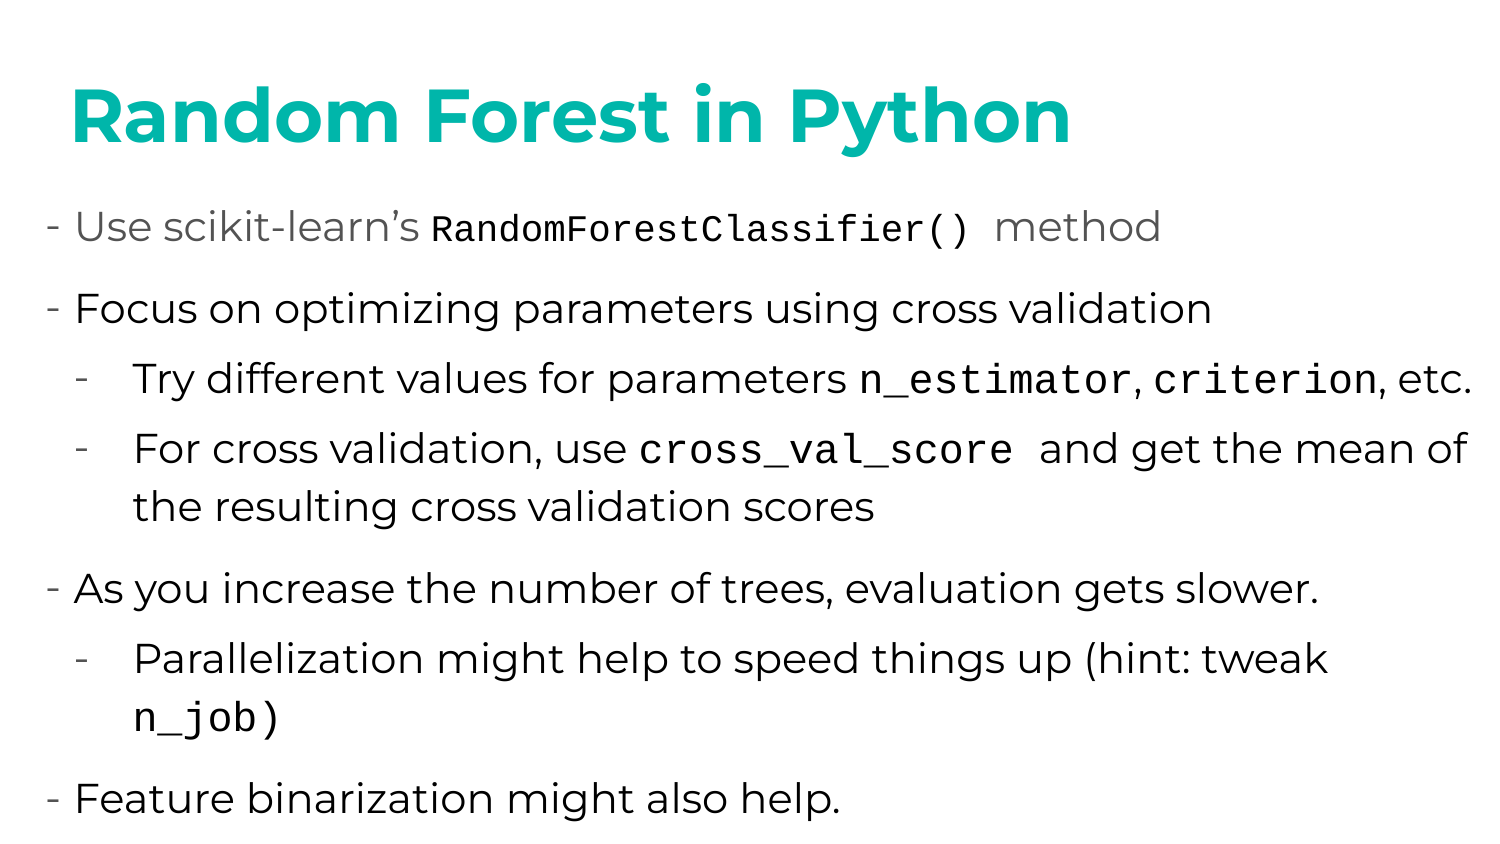

# Random Forest in Python
Use scikit-learn’s RandomForestClassifier() method
Focus on optimizing parameters using cross validation
Try different values for parameters n_estimator, criterion, etc.
For cross validation, use cross_val_score and get the mean of the resulting cross validation scores
As you increase the number of trees, evaluation gets slower.
Parallelization might help to speed things up (hint: tweak n_job)
Feature binarization might also help.